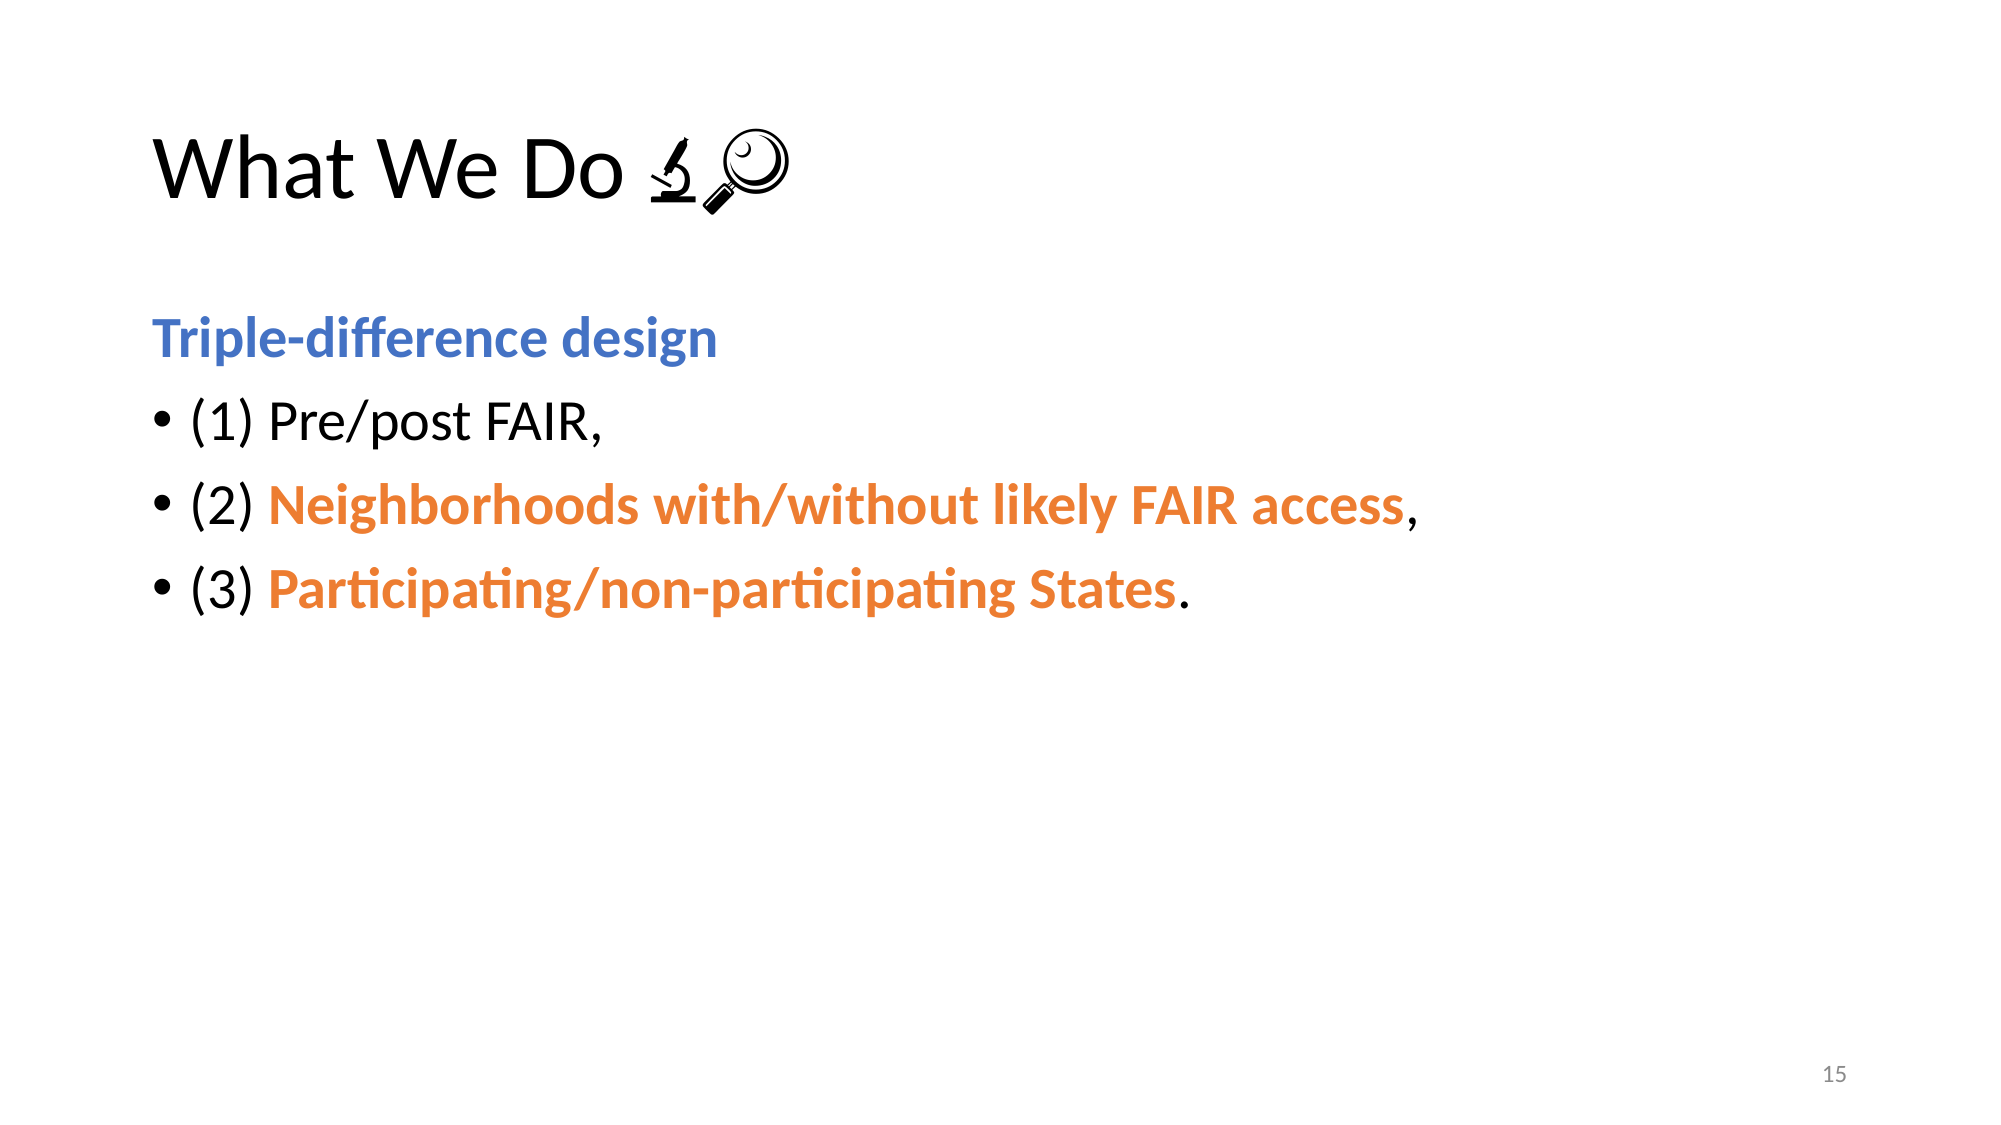

# What We Do 🔬🔎
Triple-difference design
(1) Pre/post FAIR,
(2) Neighborhoods with/without likely FAIR access,
(3) Participating/non-participating States.

15